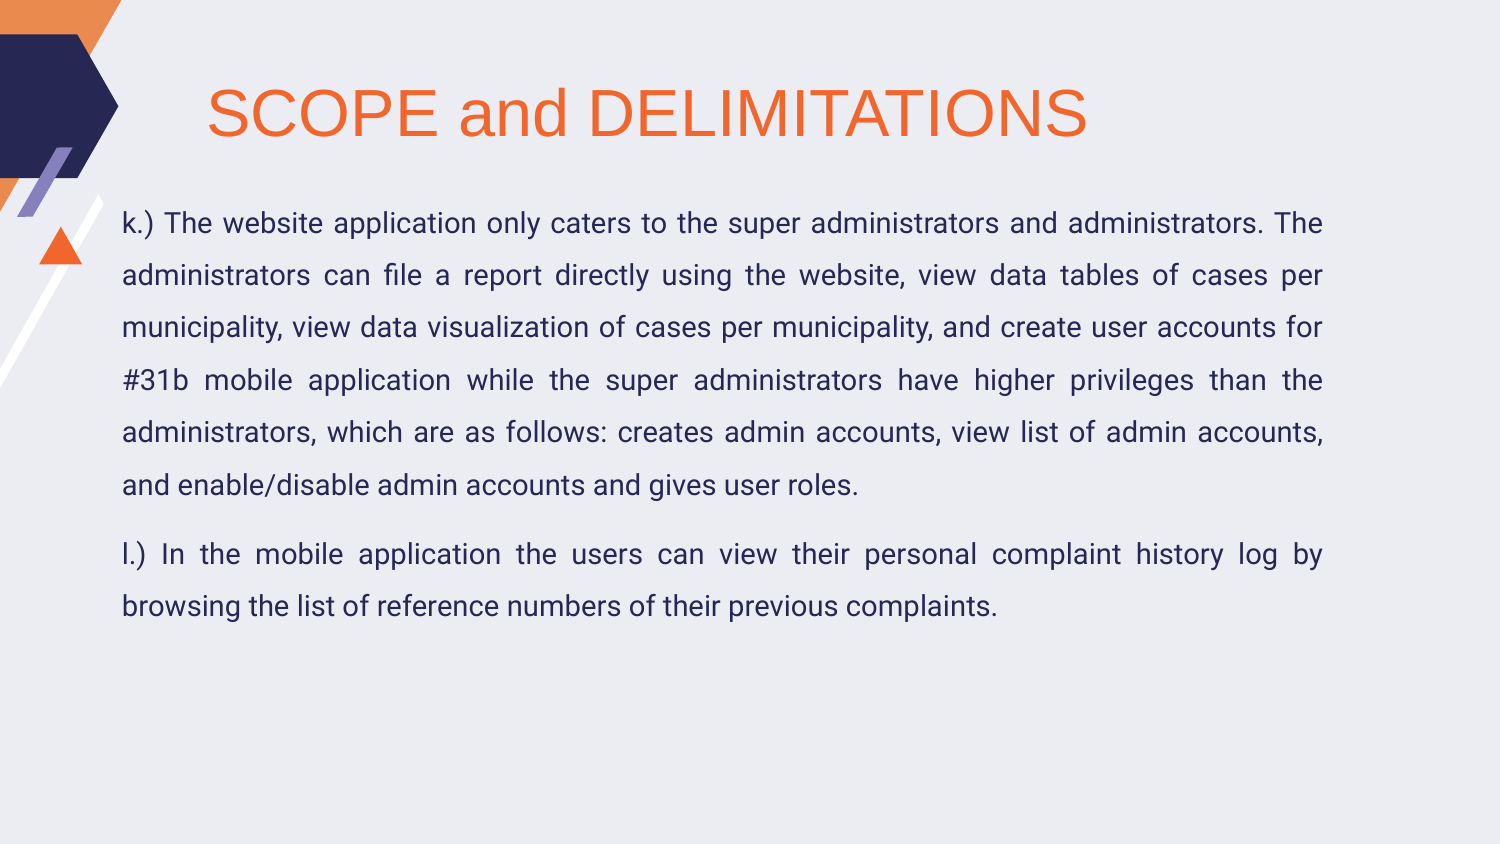

# SCOPE and DELIMITATIONS
k.) The website application only caters to the super administrators and administrators. The administrators can file a report directly using the website, view data tables of cases per municipality, view data visualization of cases per municipality, and create user accounts for #31b mobile application while the super administrators have higher privileges than the administrators, which are as follows: creates admin accounts, view list of admin accounts, and enable/disable admin accounts and gives user roles.
l.) In the mobile application the users can view their personal complaint history log by browsing the list of reference numbers of their previous complaints.